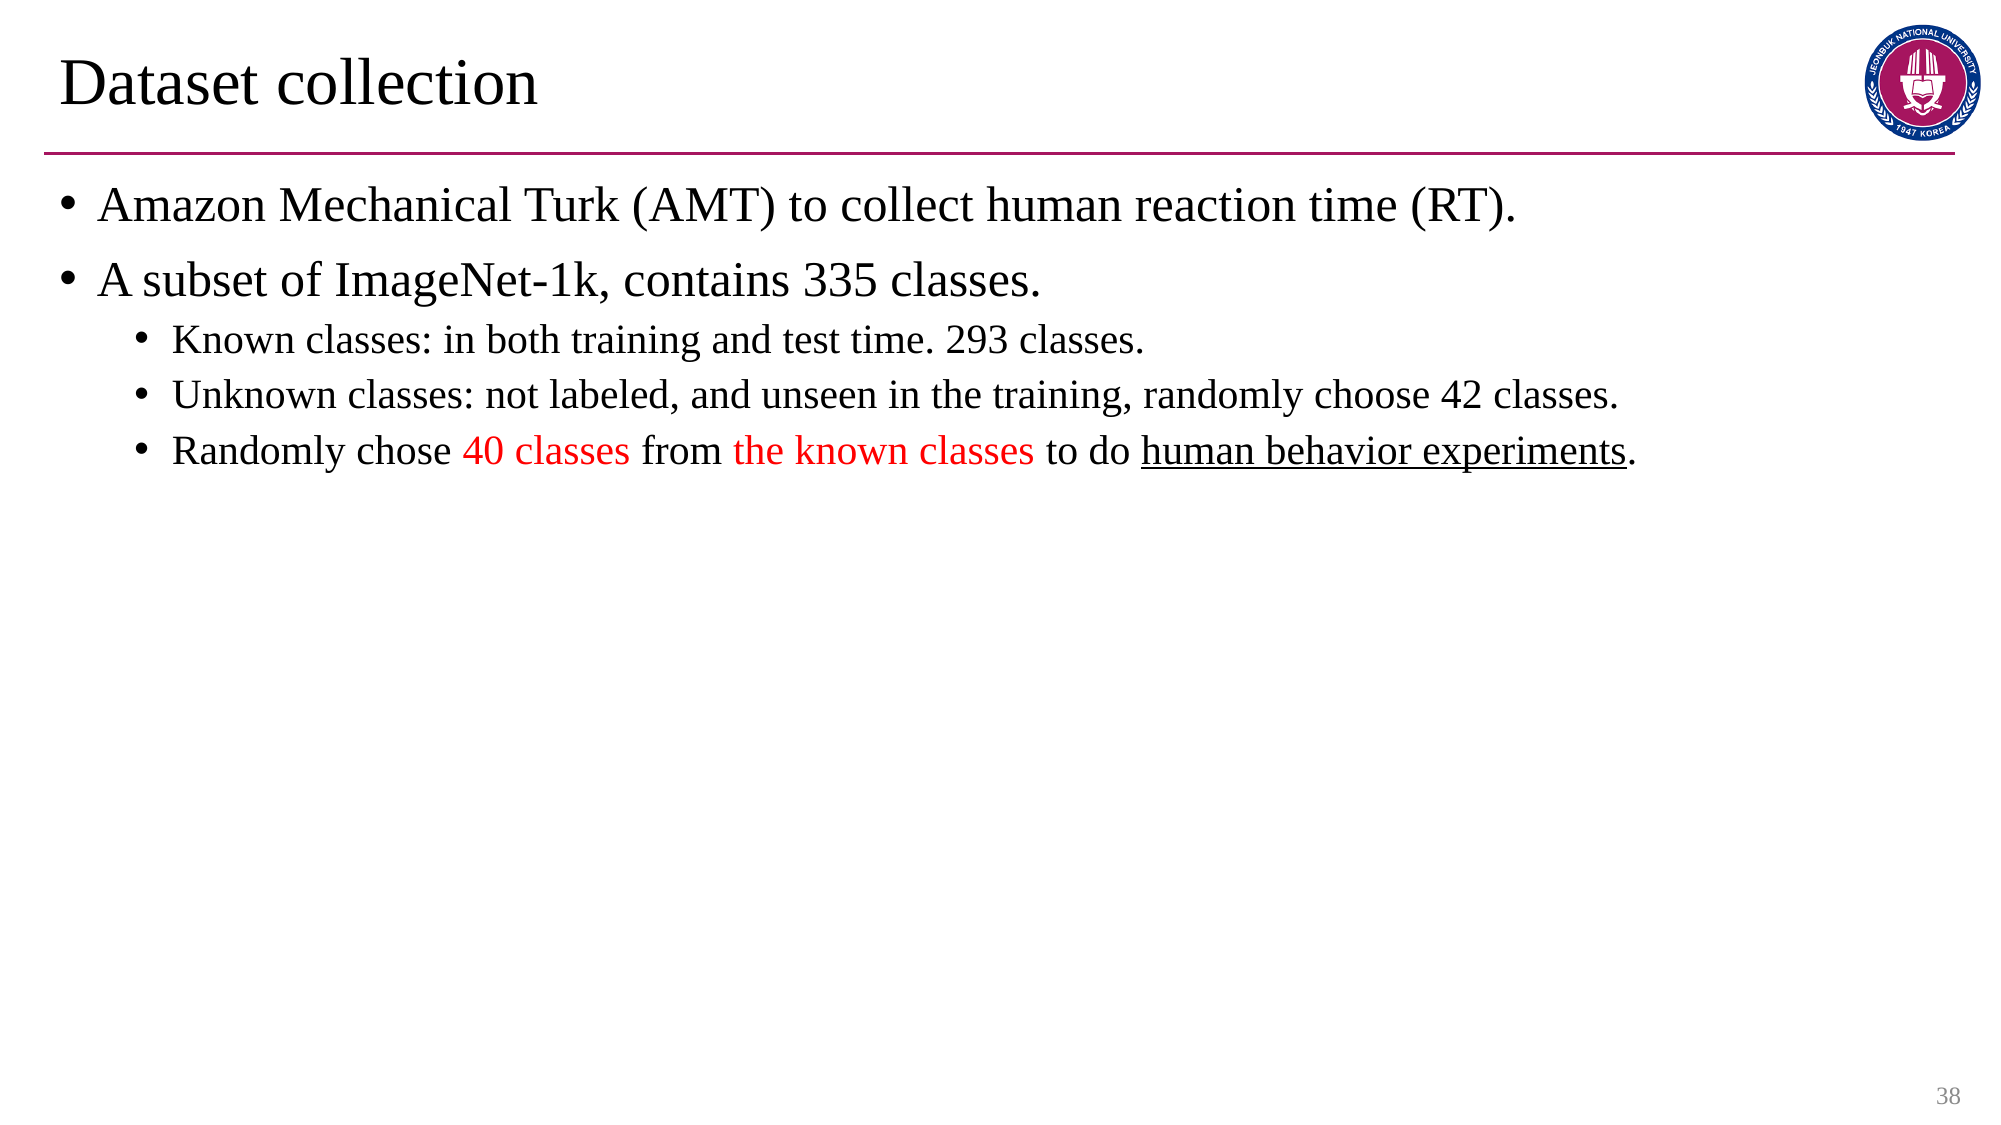

# Dataset collection
Amazon Mechanical Turk (AMT) to collect human reaction time (RT).
A subset of ImageNet-1k, contains 335 classes.
Known classes: in both training and test time. 293 classes.
Unknown classes: not labeled, and unseen in the training, randomly choose 42 classes.
Randomly chose 40 classes from the known classes to do human behavior experiments.
38